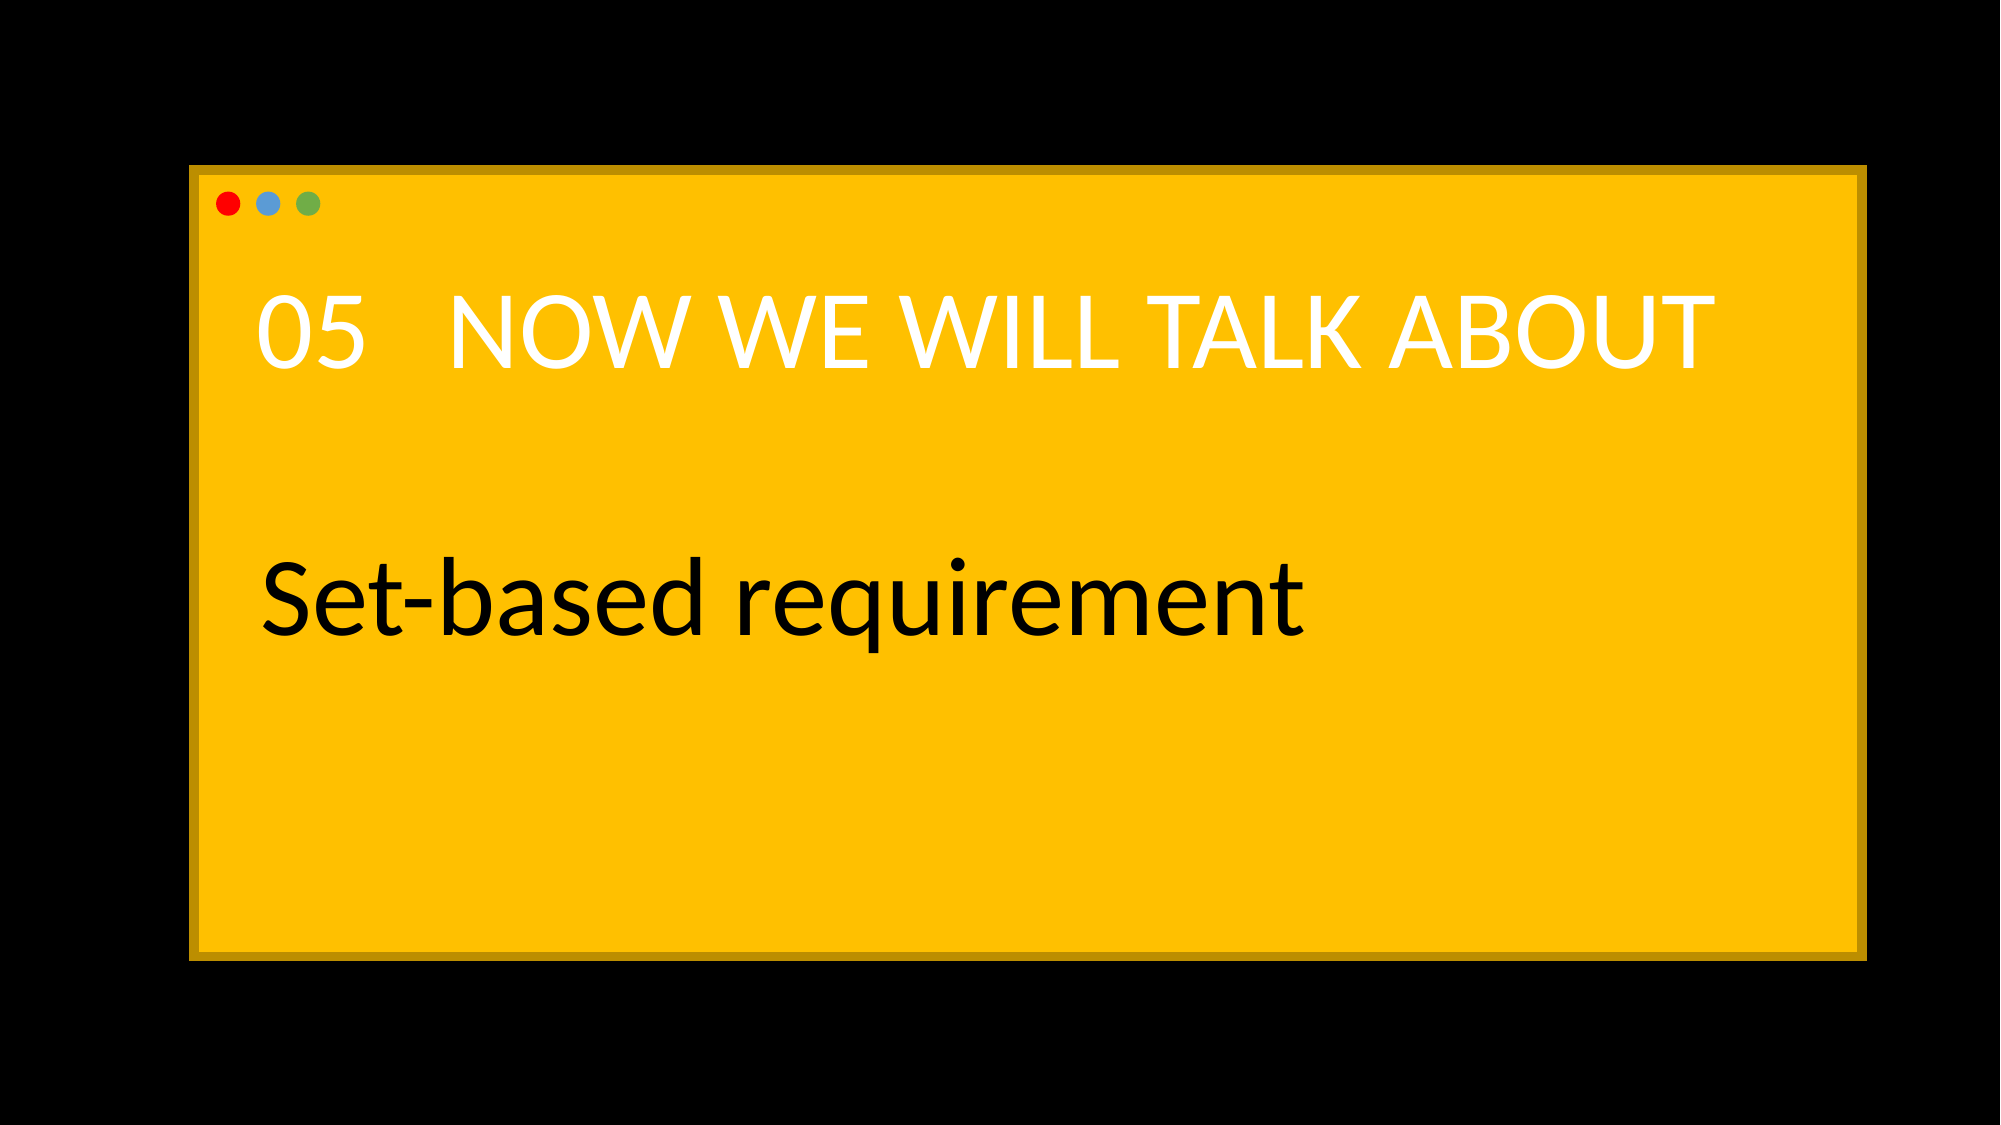

05   NOW WE WILL TALK ABOUT
Set-based requirement